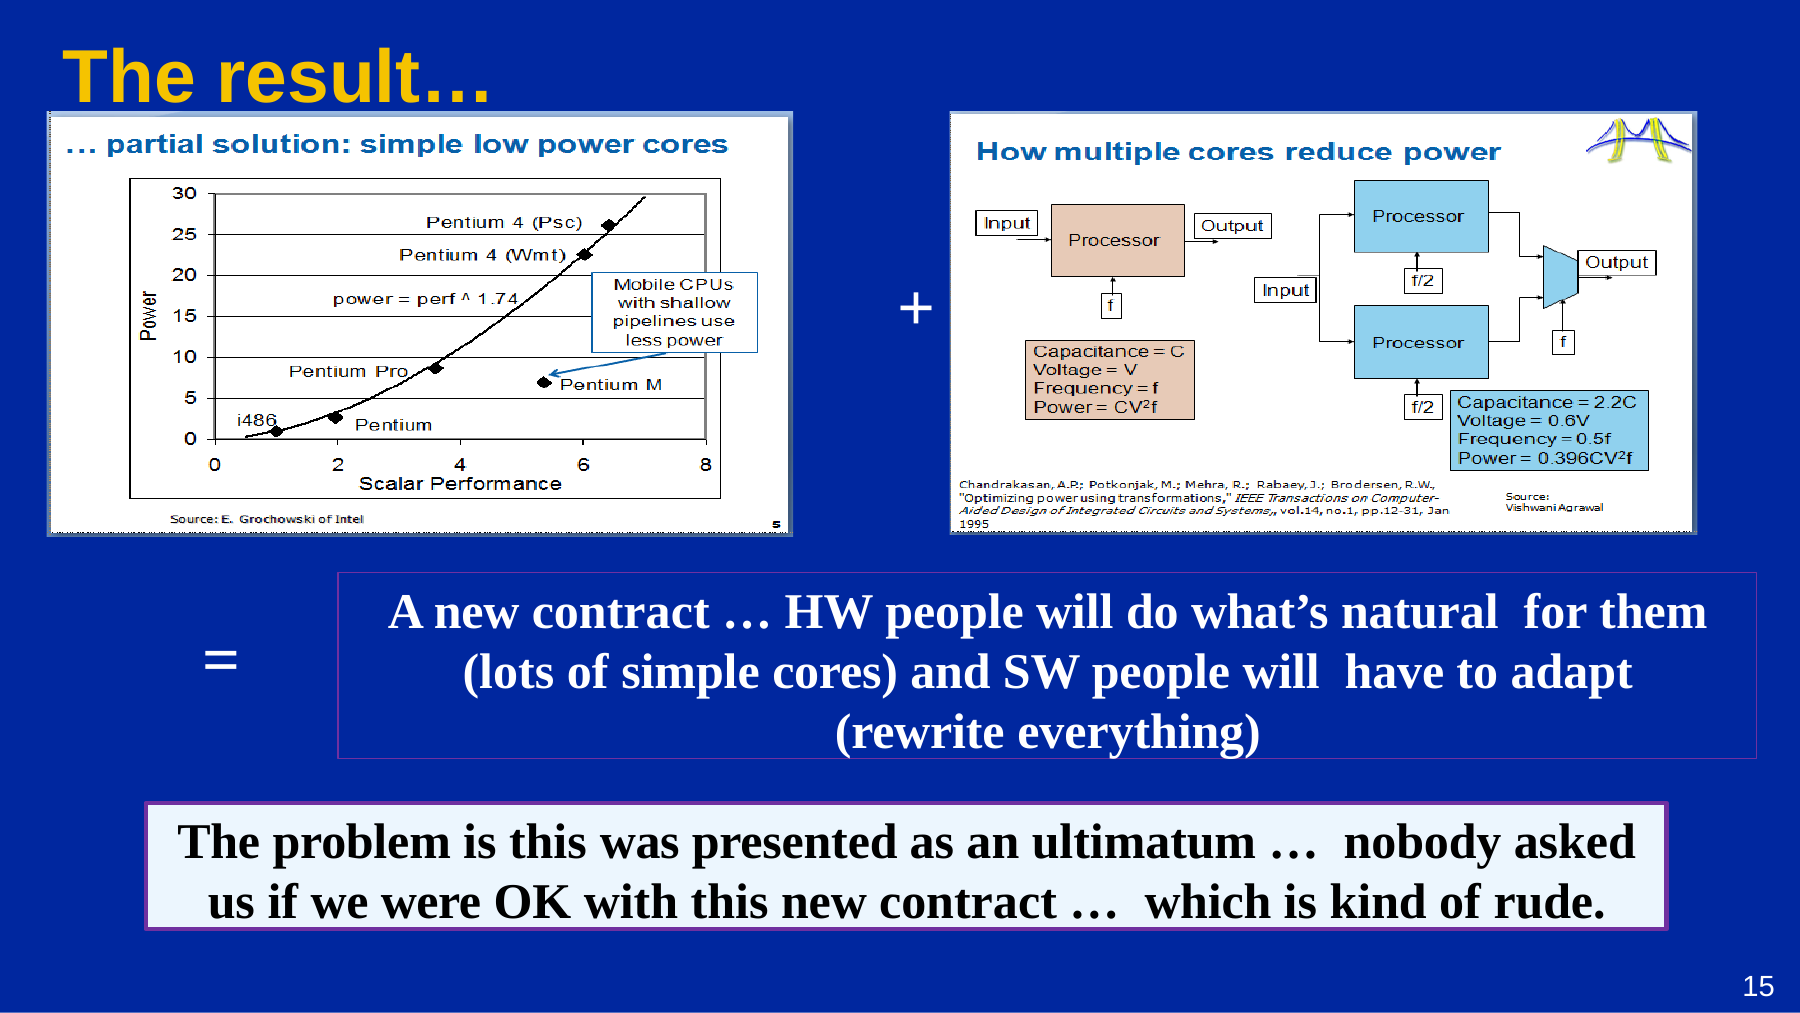

# The result…

+
A new contract … HW people will do what’s natural  for them (lots of simple cores) and SW people will  have to adapt (rewrite everything)
=
The problem is this was presented as an ultimatum …  nobody asked us if we were OK with this new contract …  which is kind of rude.
15